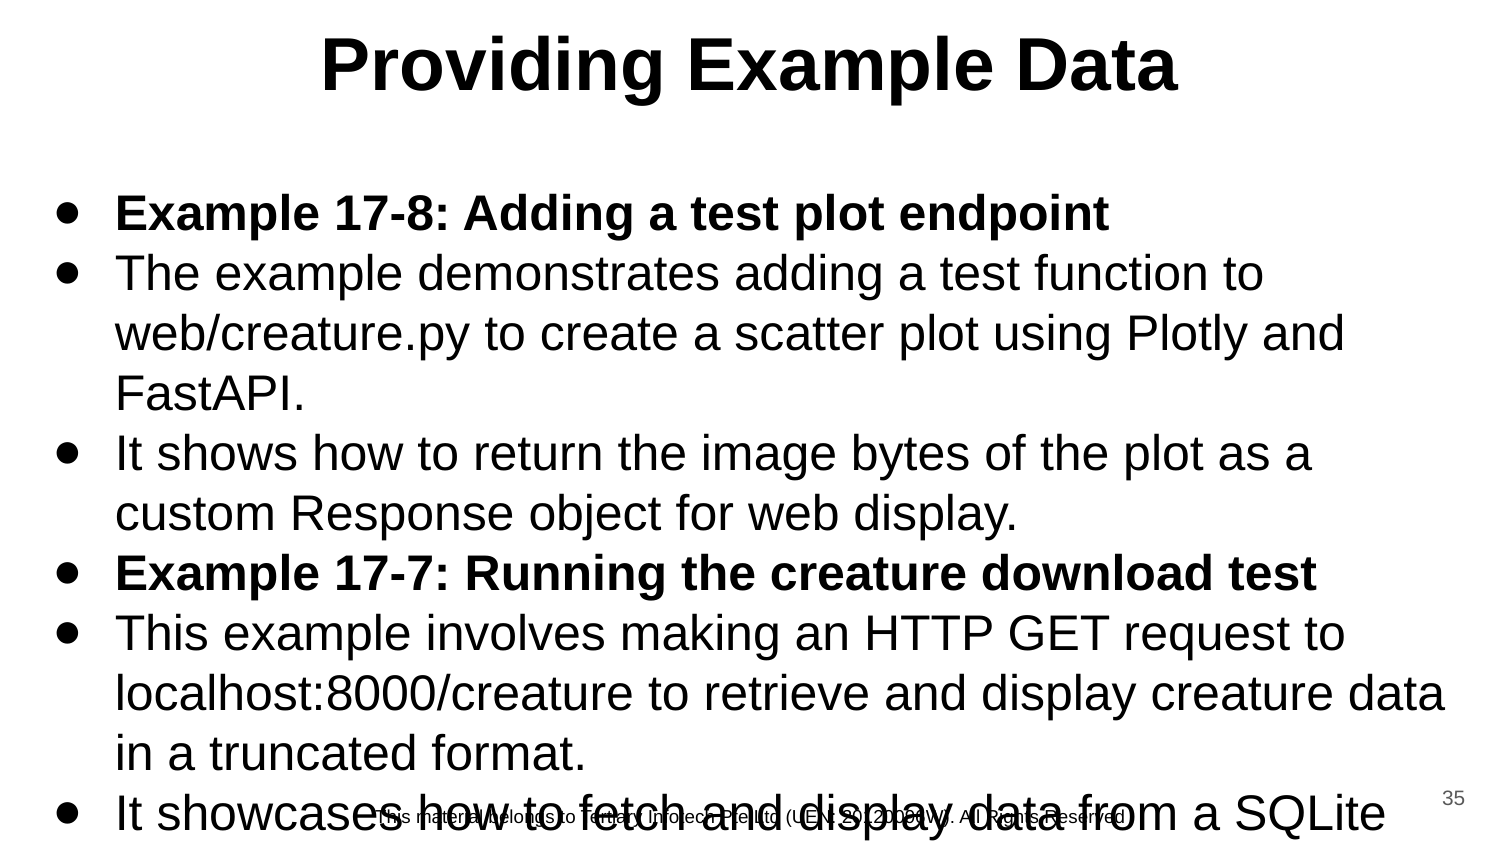

# Providing Example Data

Example 17-8: Adding a test plot endpoint
The example demonstrates adding a test function to web/creature.py to create a scatter plot using Plotly and FastAPI.
It shows how to return the image bytes of the plot as a custom Response object for web display.
Example 17-7: Running the creature download test
This example involves making an HTTP GET request to localhost:8000/creature to retrieve and display creature data in a truncated format.
It showcases how to fetch and display data from a SQLite database using FastAPI.
35